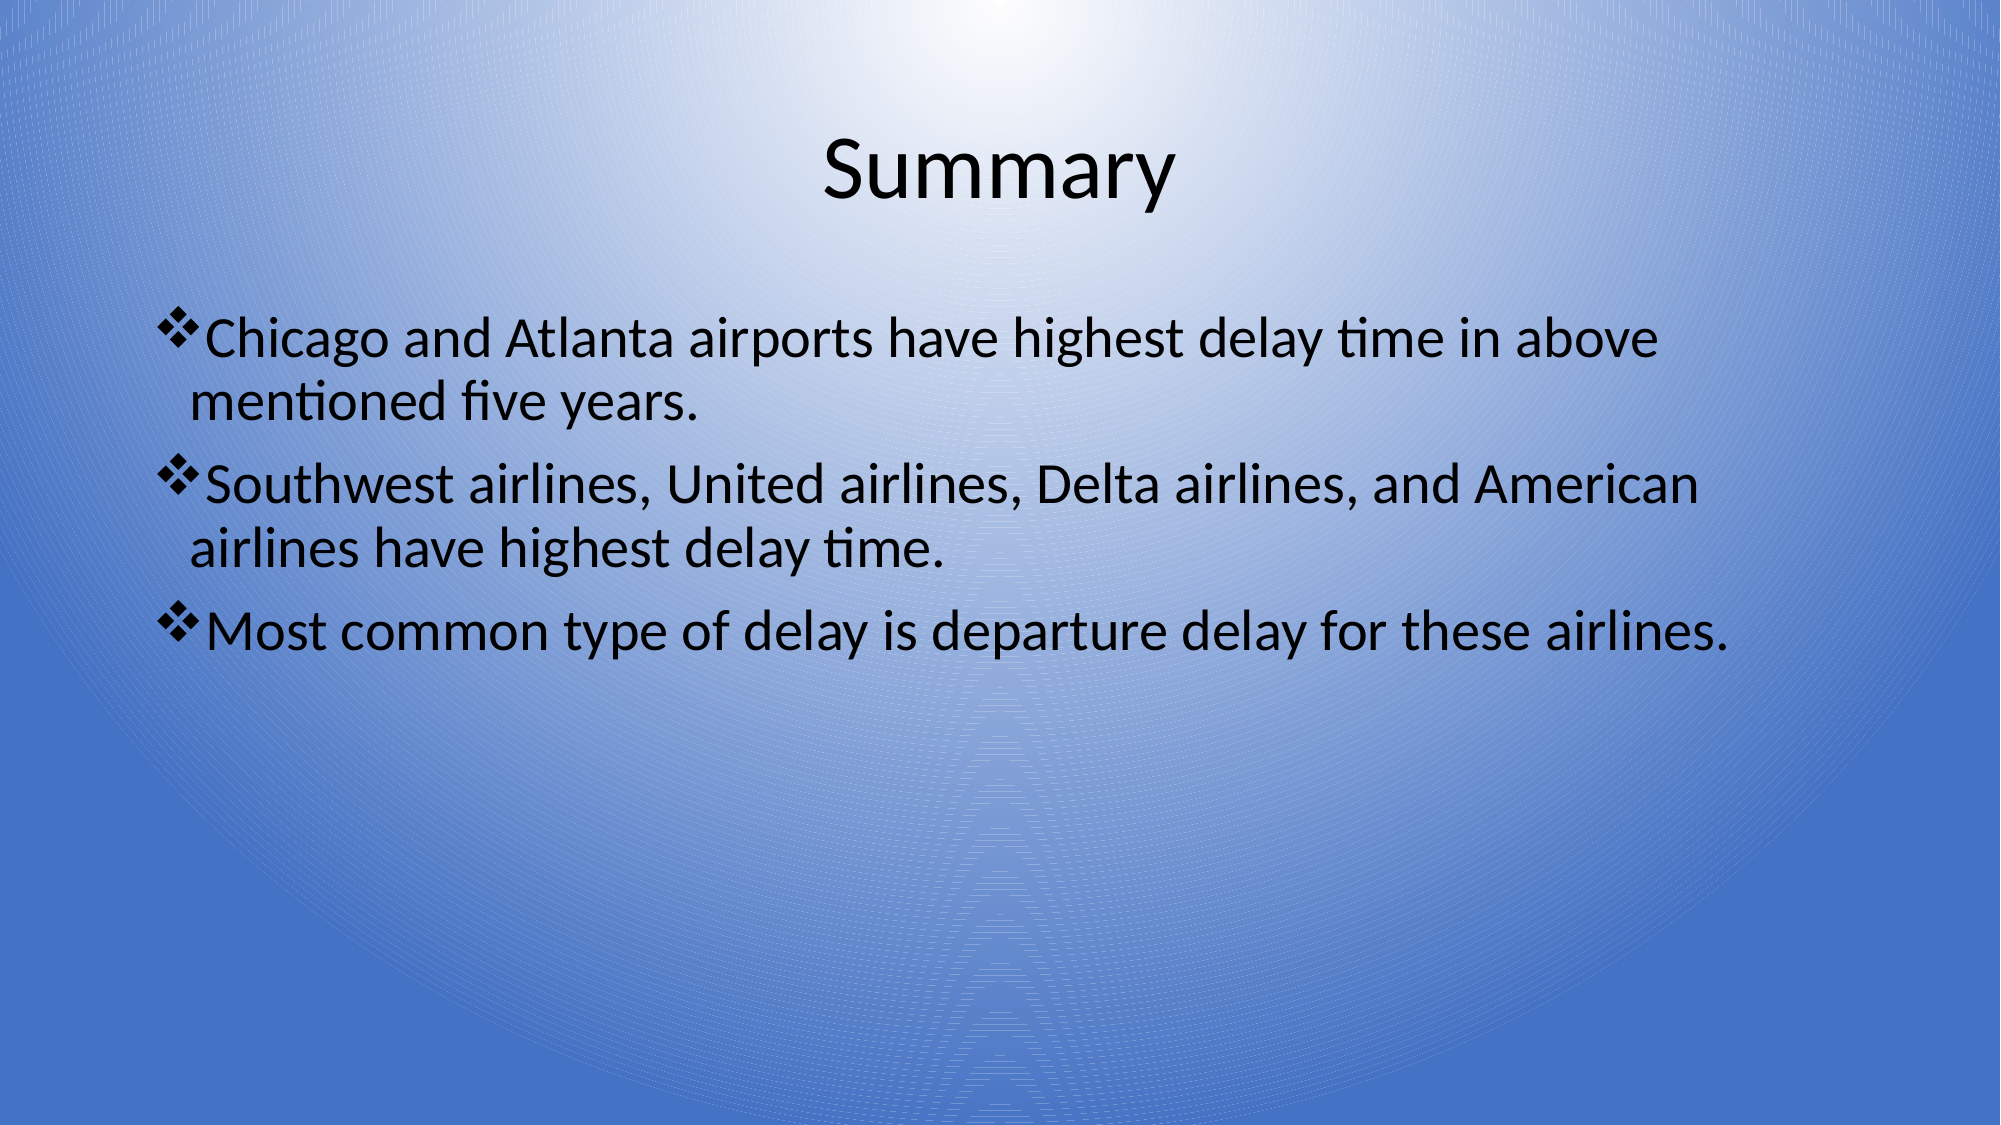

# Summary
Chicago and Atlanta airports have highest delay time in above mentioned five years.
Southwest airlines, United airlines, Delta airlines, and American airlines have highest delay time.
Most common type of delay is departure delay for these airlines.